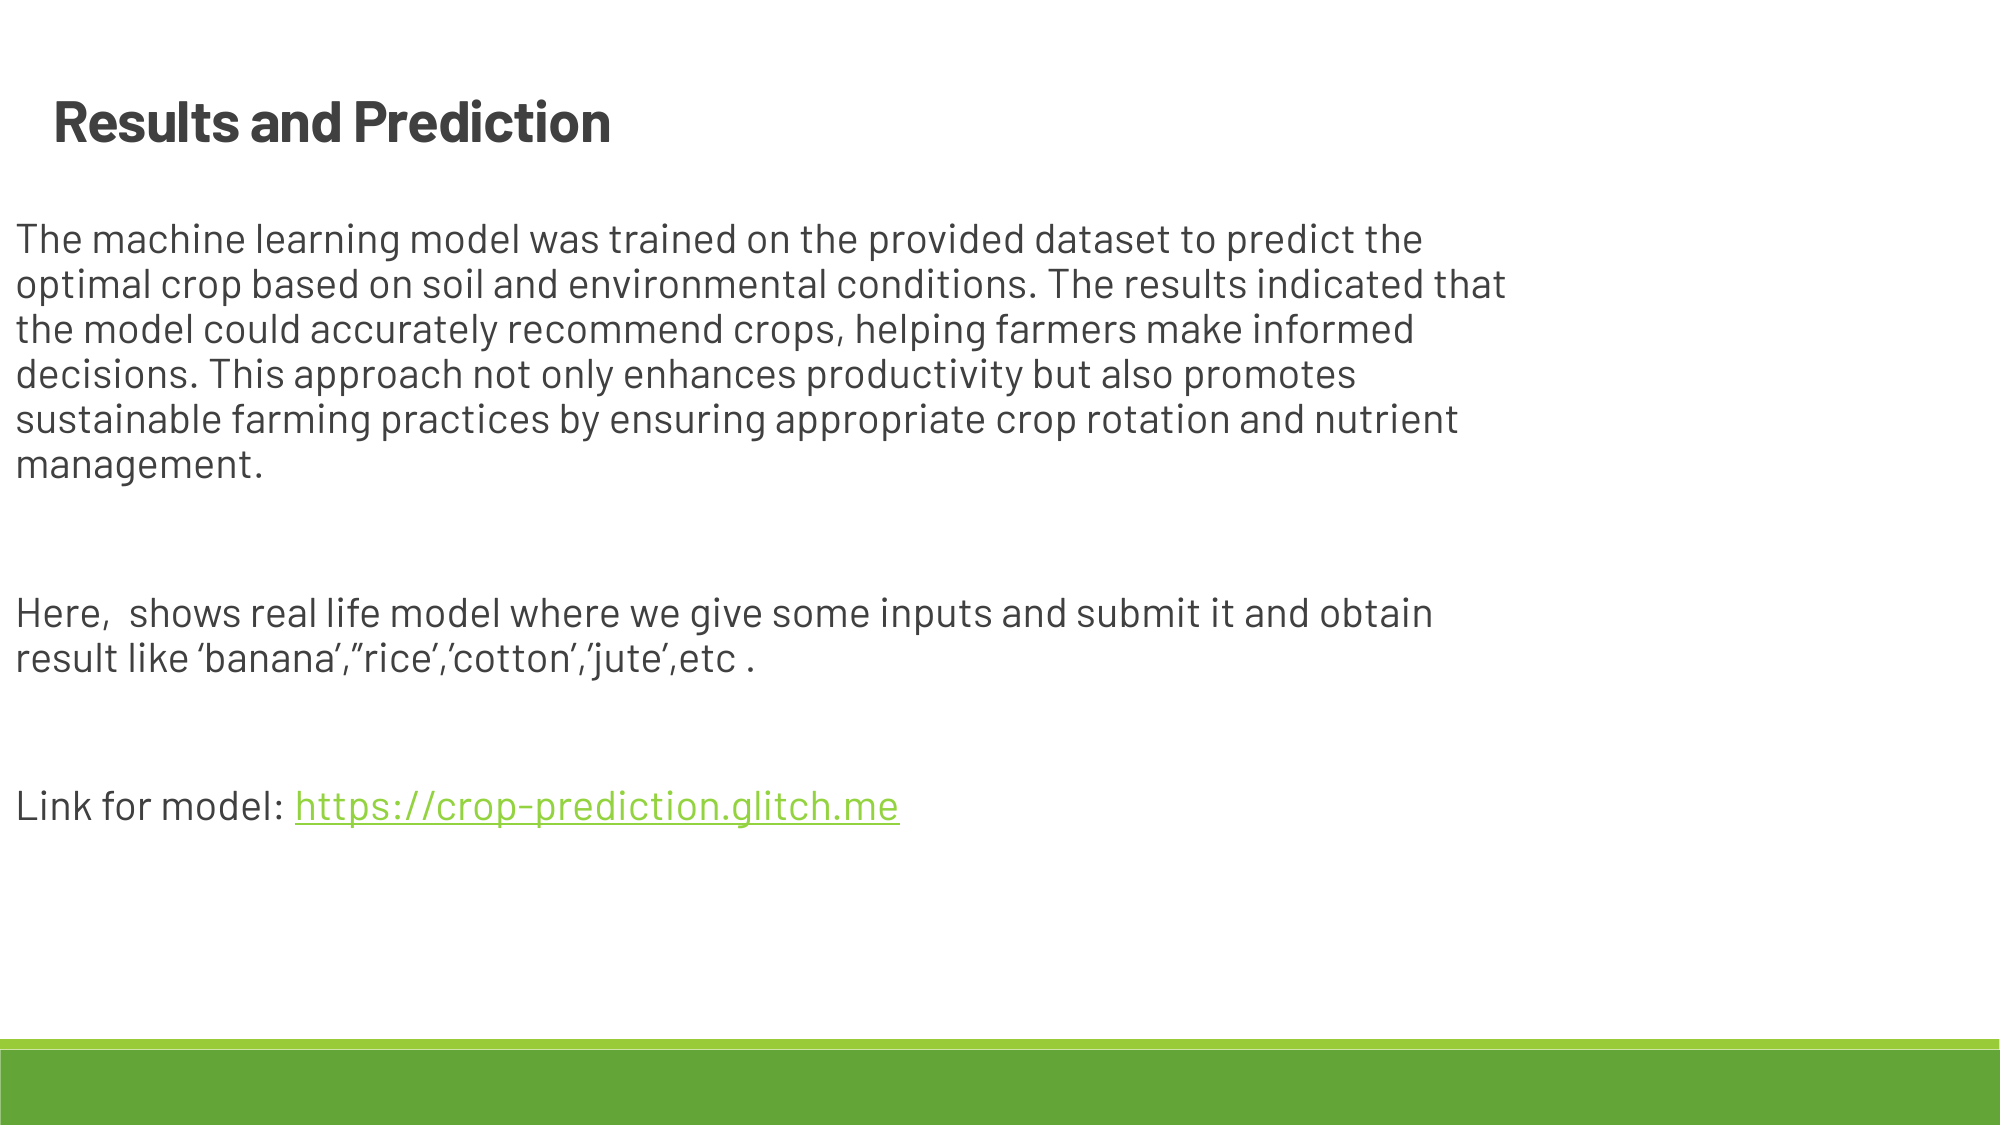

Results and Prediction
The machine learning model was trained on the provided dataset to predict the optimal crop based on soil and environmental conditions. The results indicated that the model could accurately recommend crops, helping farmers make informed decisions. This approach not only enhances productivity but also promotes sustainable farming practices by ensuring appropriate crop rotation and nutrient management.

Here,  shows real life model where we give some inputs and submit it and obtain result like ‘banana’,”rice’,’cotton’,’jute’,etc .

Link for model: https://crop-prediction.glitch.me